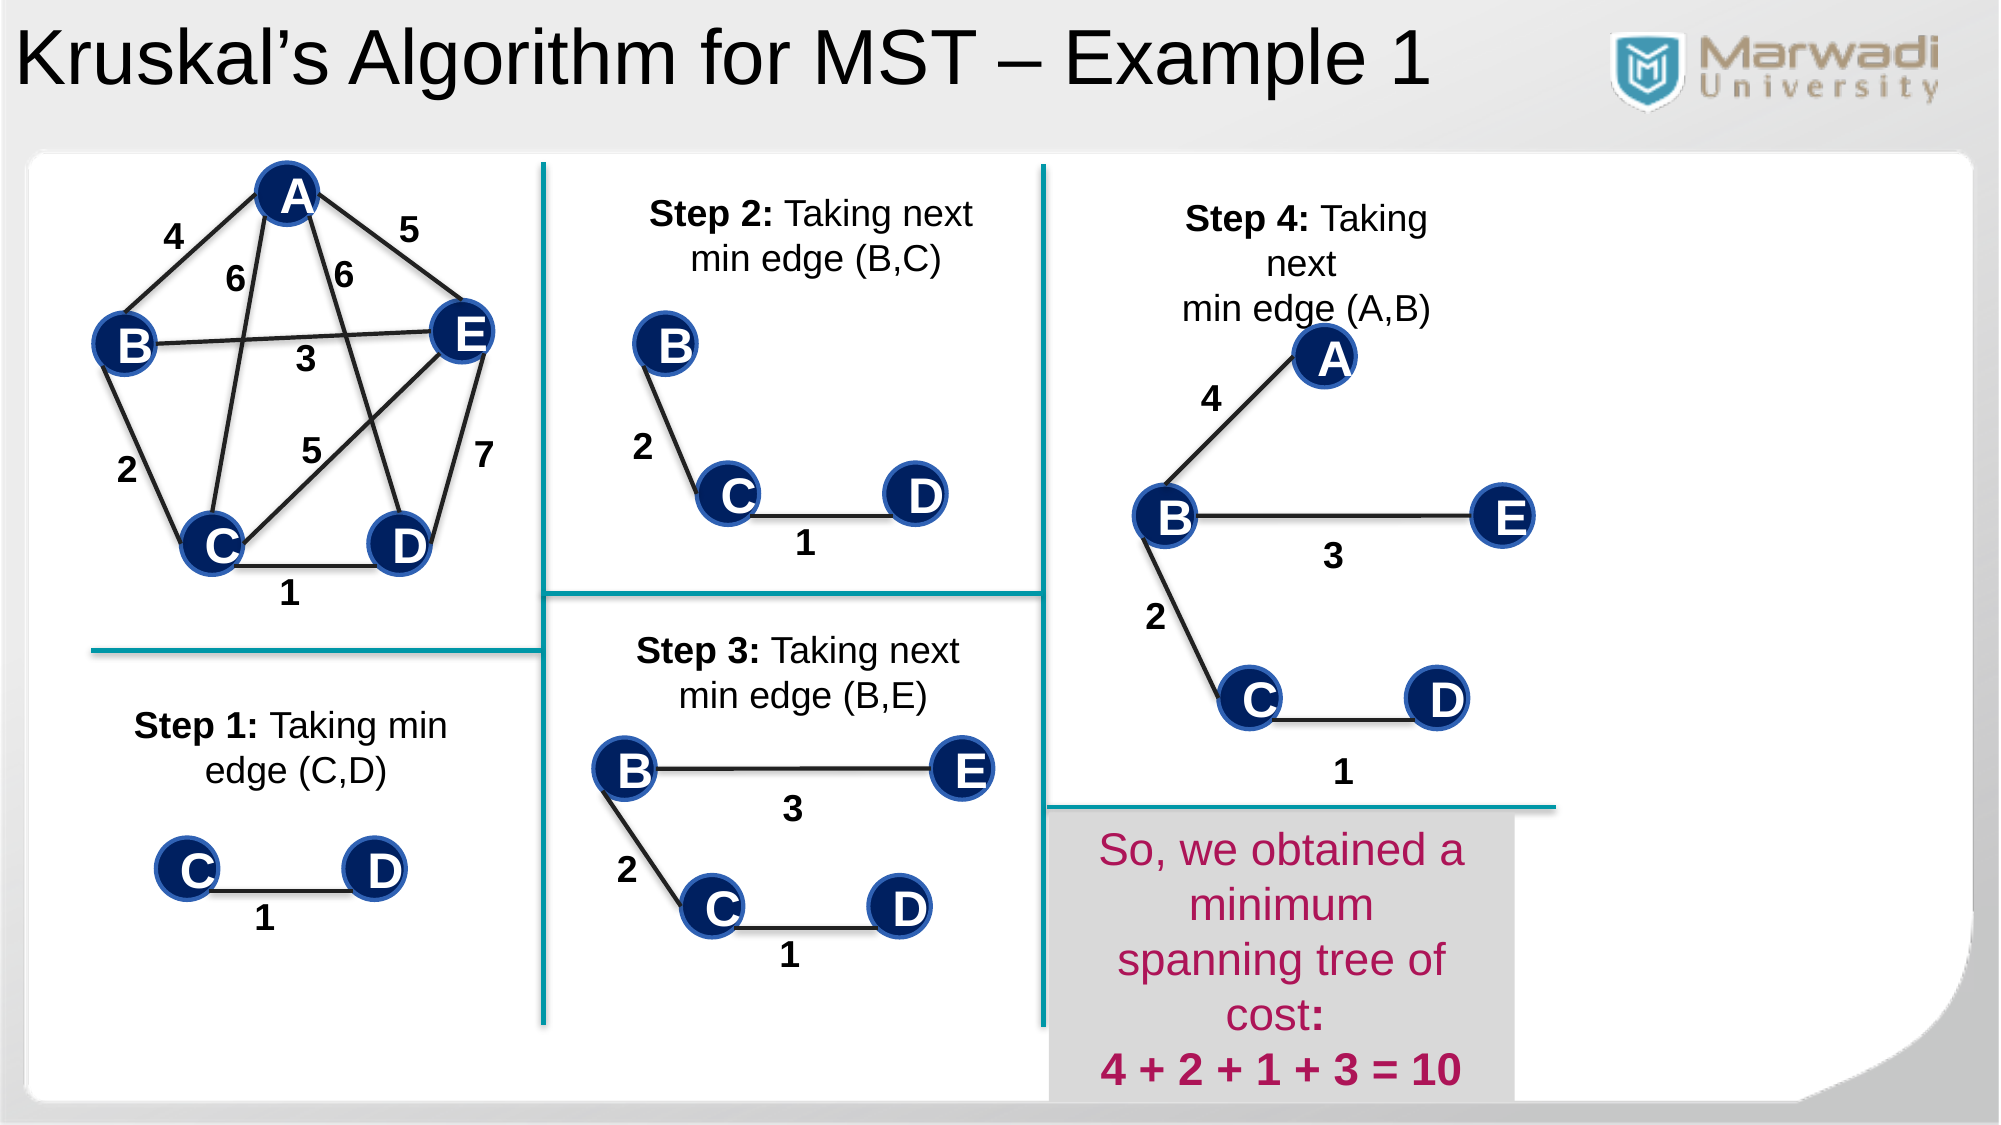

Kruskal’s Algorithm for MST – Example 1
A
Step 2: Taking next
min edge (B,C)
Step 4: Taking next
min edge (A,B)
5
4
6
6
E
B
B
A
3
4
2
5
7
2
C
D
E
B
1
C
D
3
1
2
Step 3: Taking next
 min edge (B,E)
C
D
Step 1: Taking min
edge (C,D)
E
B
1
3
So, we obtained a minimum
spanning tree of cost:
4 + 2 + 1 + 3 = 10
C
D
2
C
D
1
1